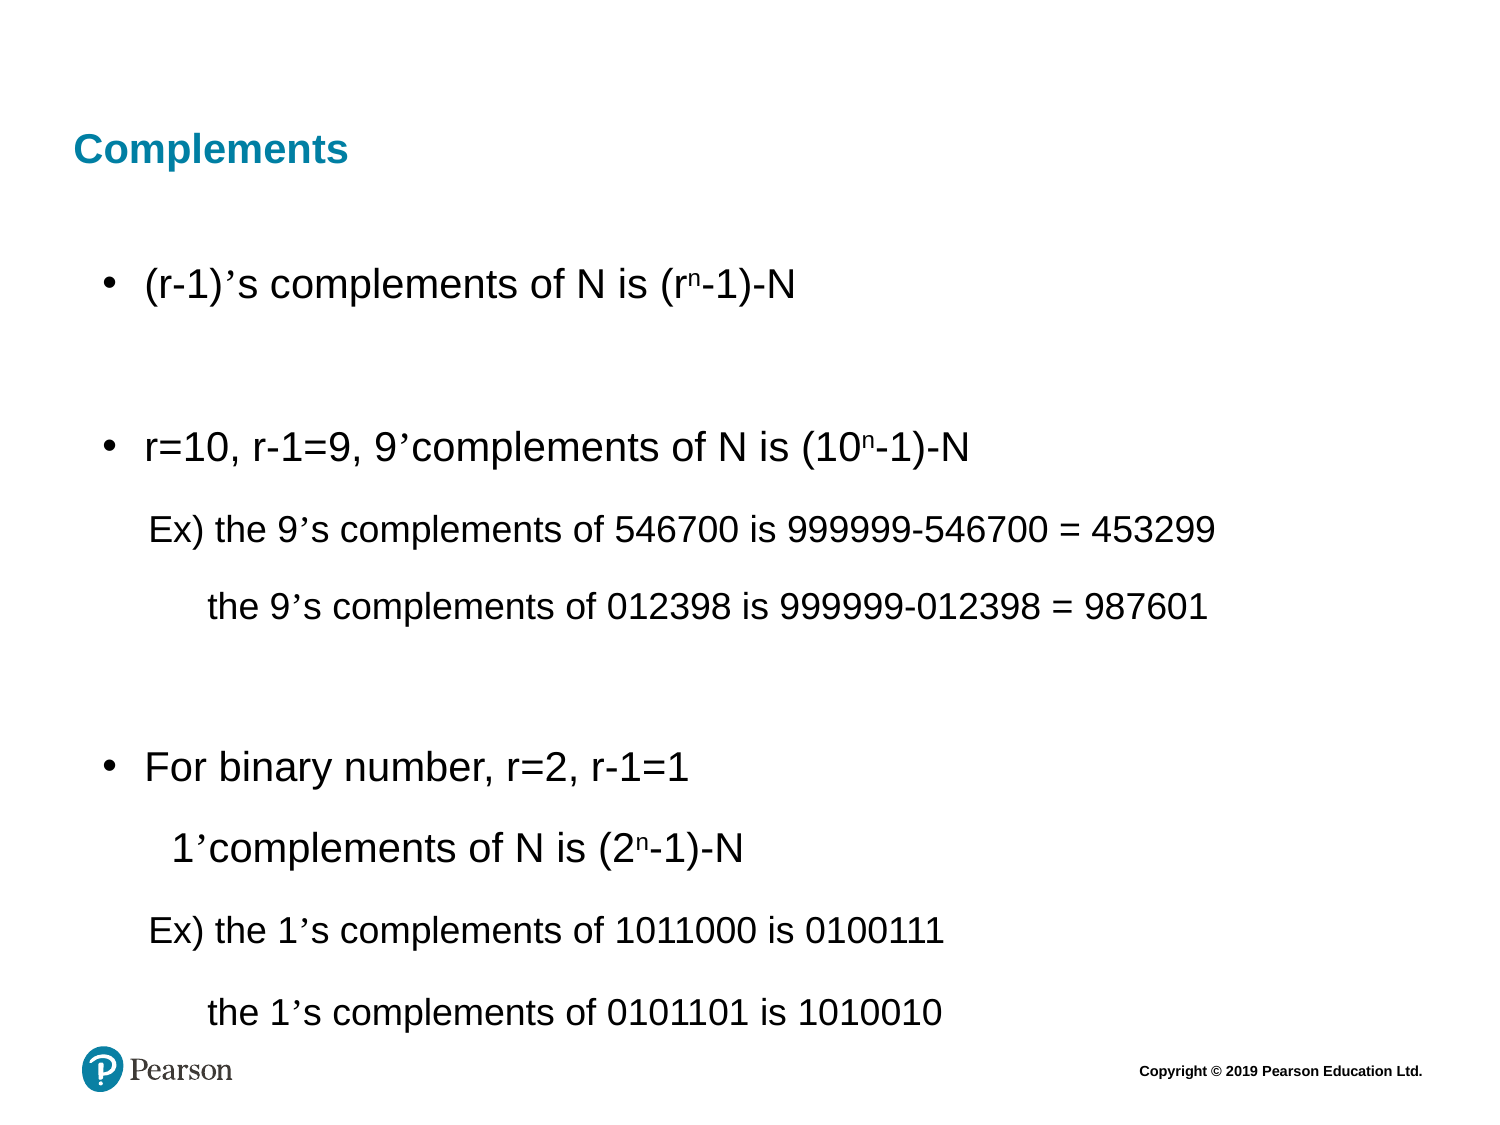

#
Complements
(r-1)’s complements of N is (rn-1)-N

r=10, r-1=9, 9’complements of N is (10n-1)-N
    Ex) the 9’s complements of 546700 is 999999-546700 = 453299
          the 9’s complements of 012398 is 999999-012398 = 987601

For binary number, r=2, r-1=1
      1’complements of N is (2n-1)-N
    Ex) the 1’s complements of 1011000 is 0100111
          the 1’s complements of 0101101 is 1010010